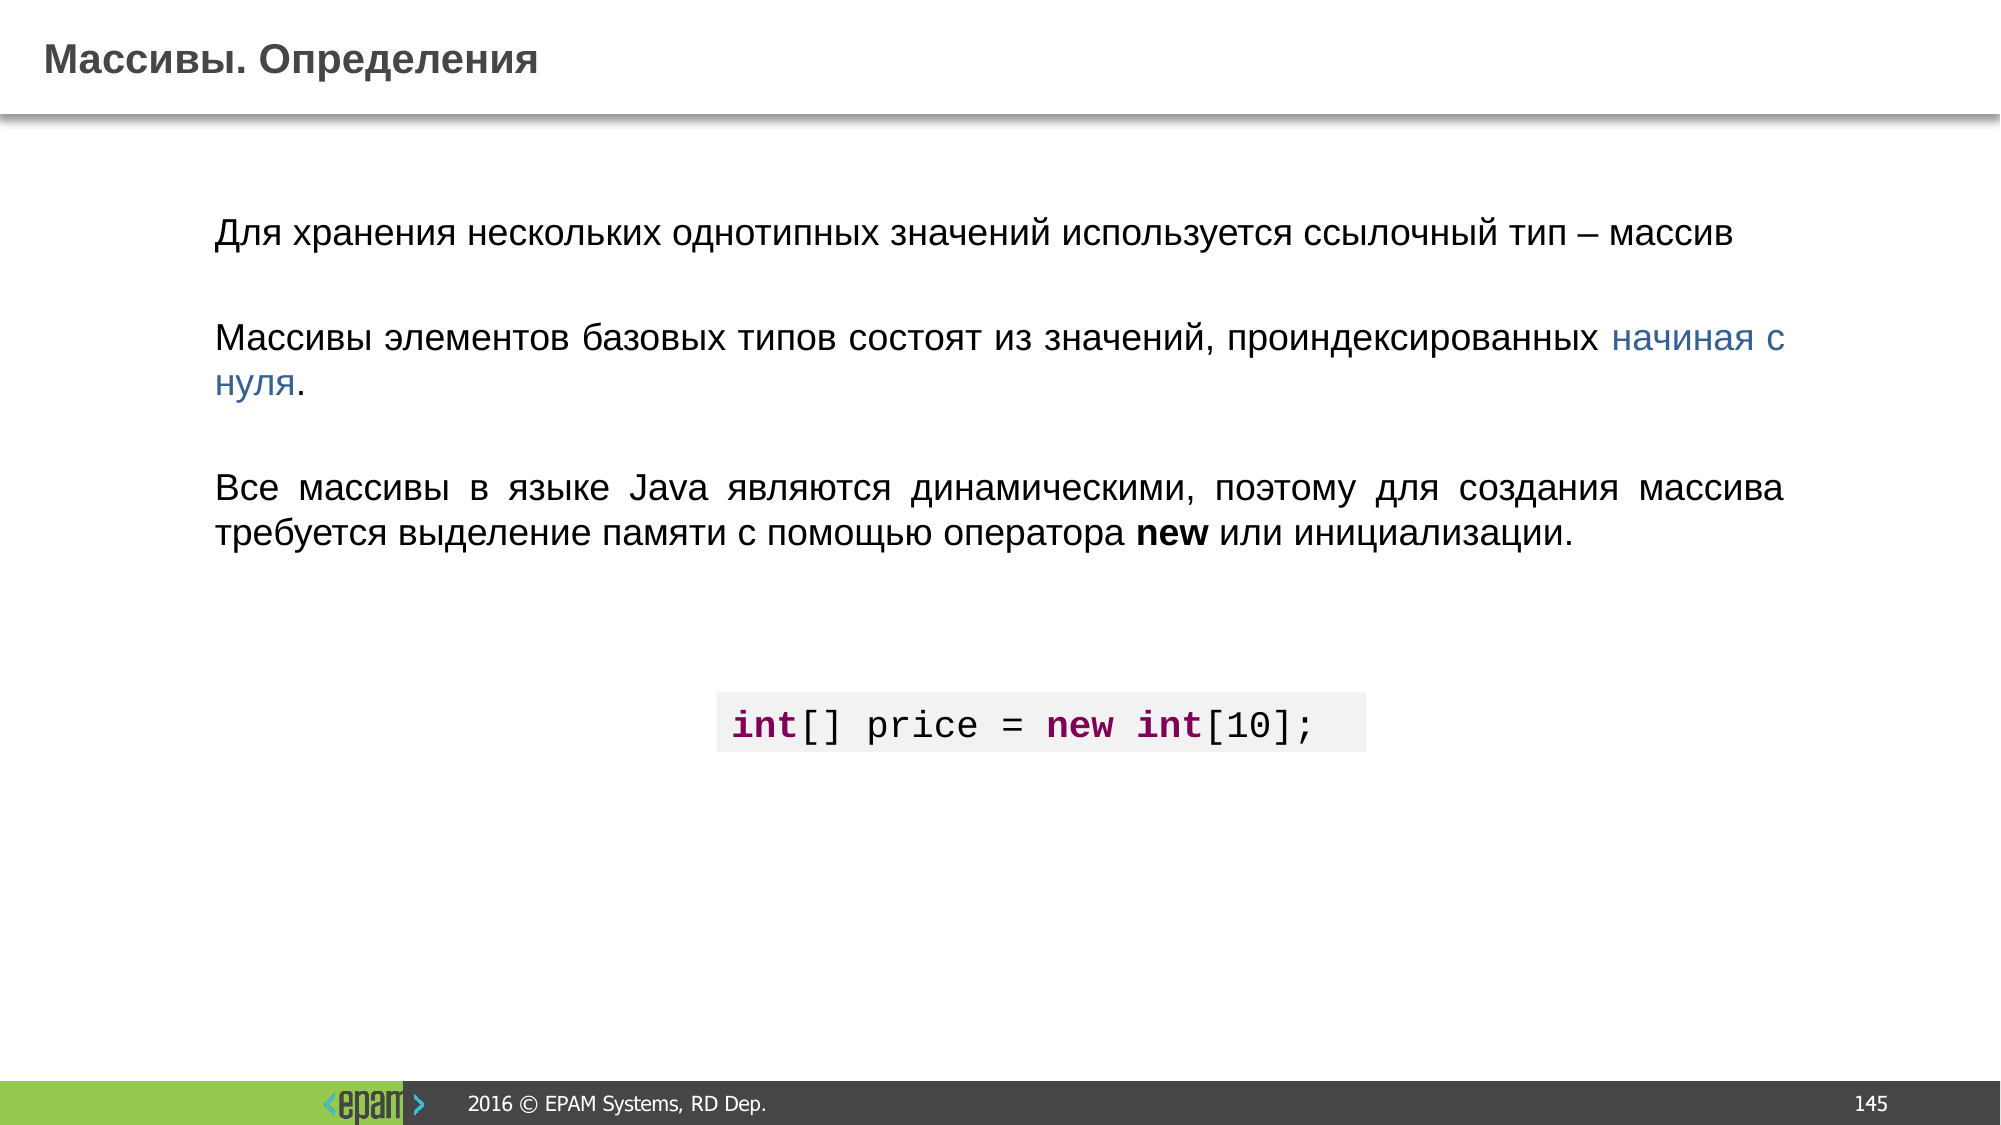

# Массивы. Определения
Для хранения нескольких однотипных значений используется ссылочный тип – массив

Массивы элементов базовых типов состоят из значений, проиндексированных начиная с нуля.

Все массивы в языке Java являются динамическими, поэтому для создания массива требуется выделение памяти с помощью оператора new или инициализации.

int[] price = new int[10];
2016 © EPAM Systems, RD Dep.
145